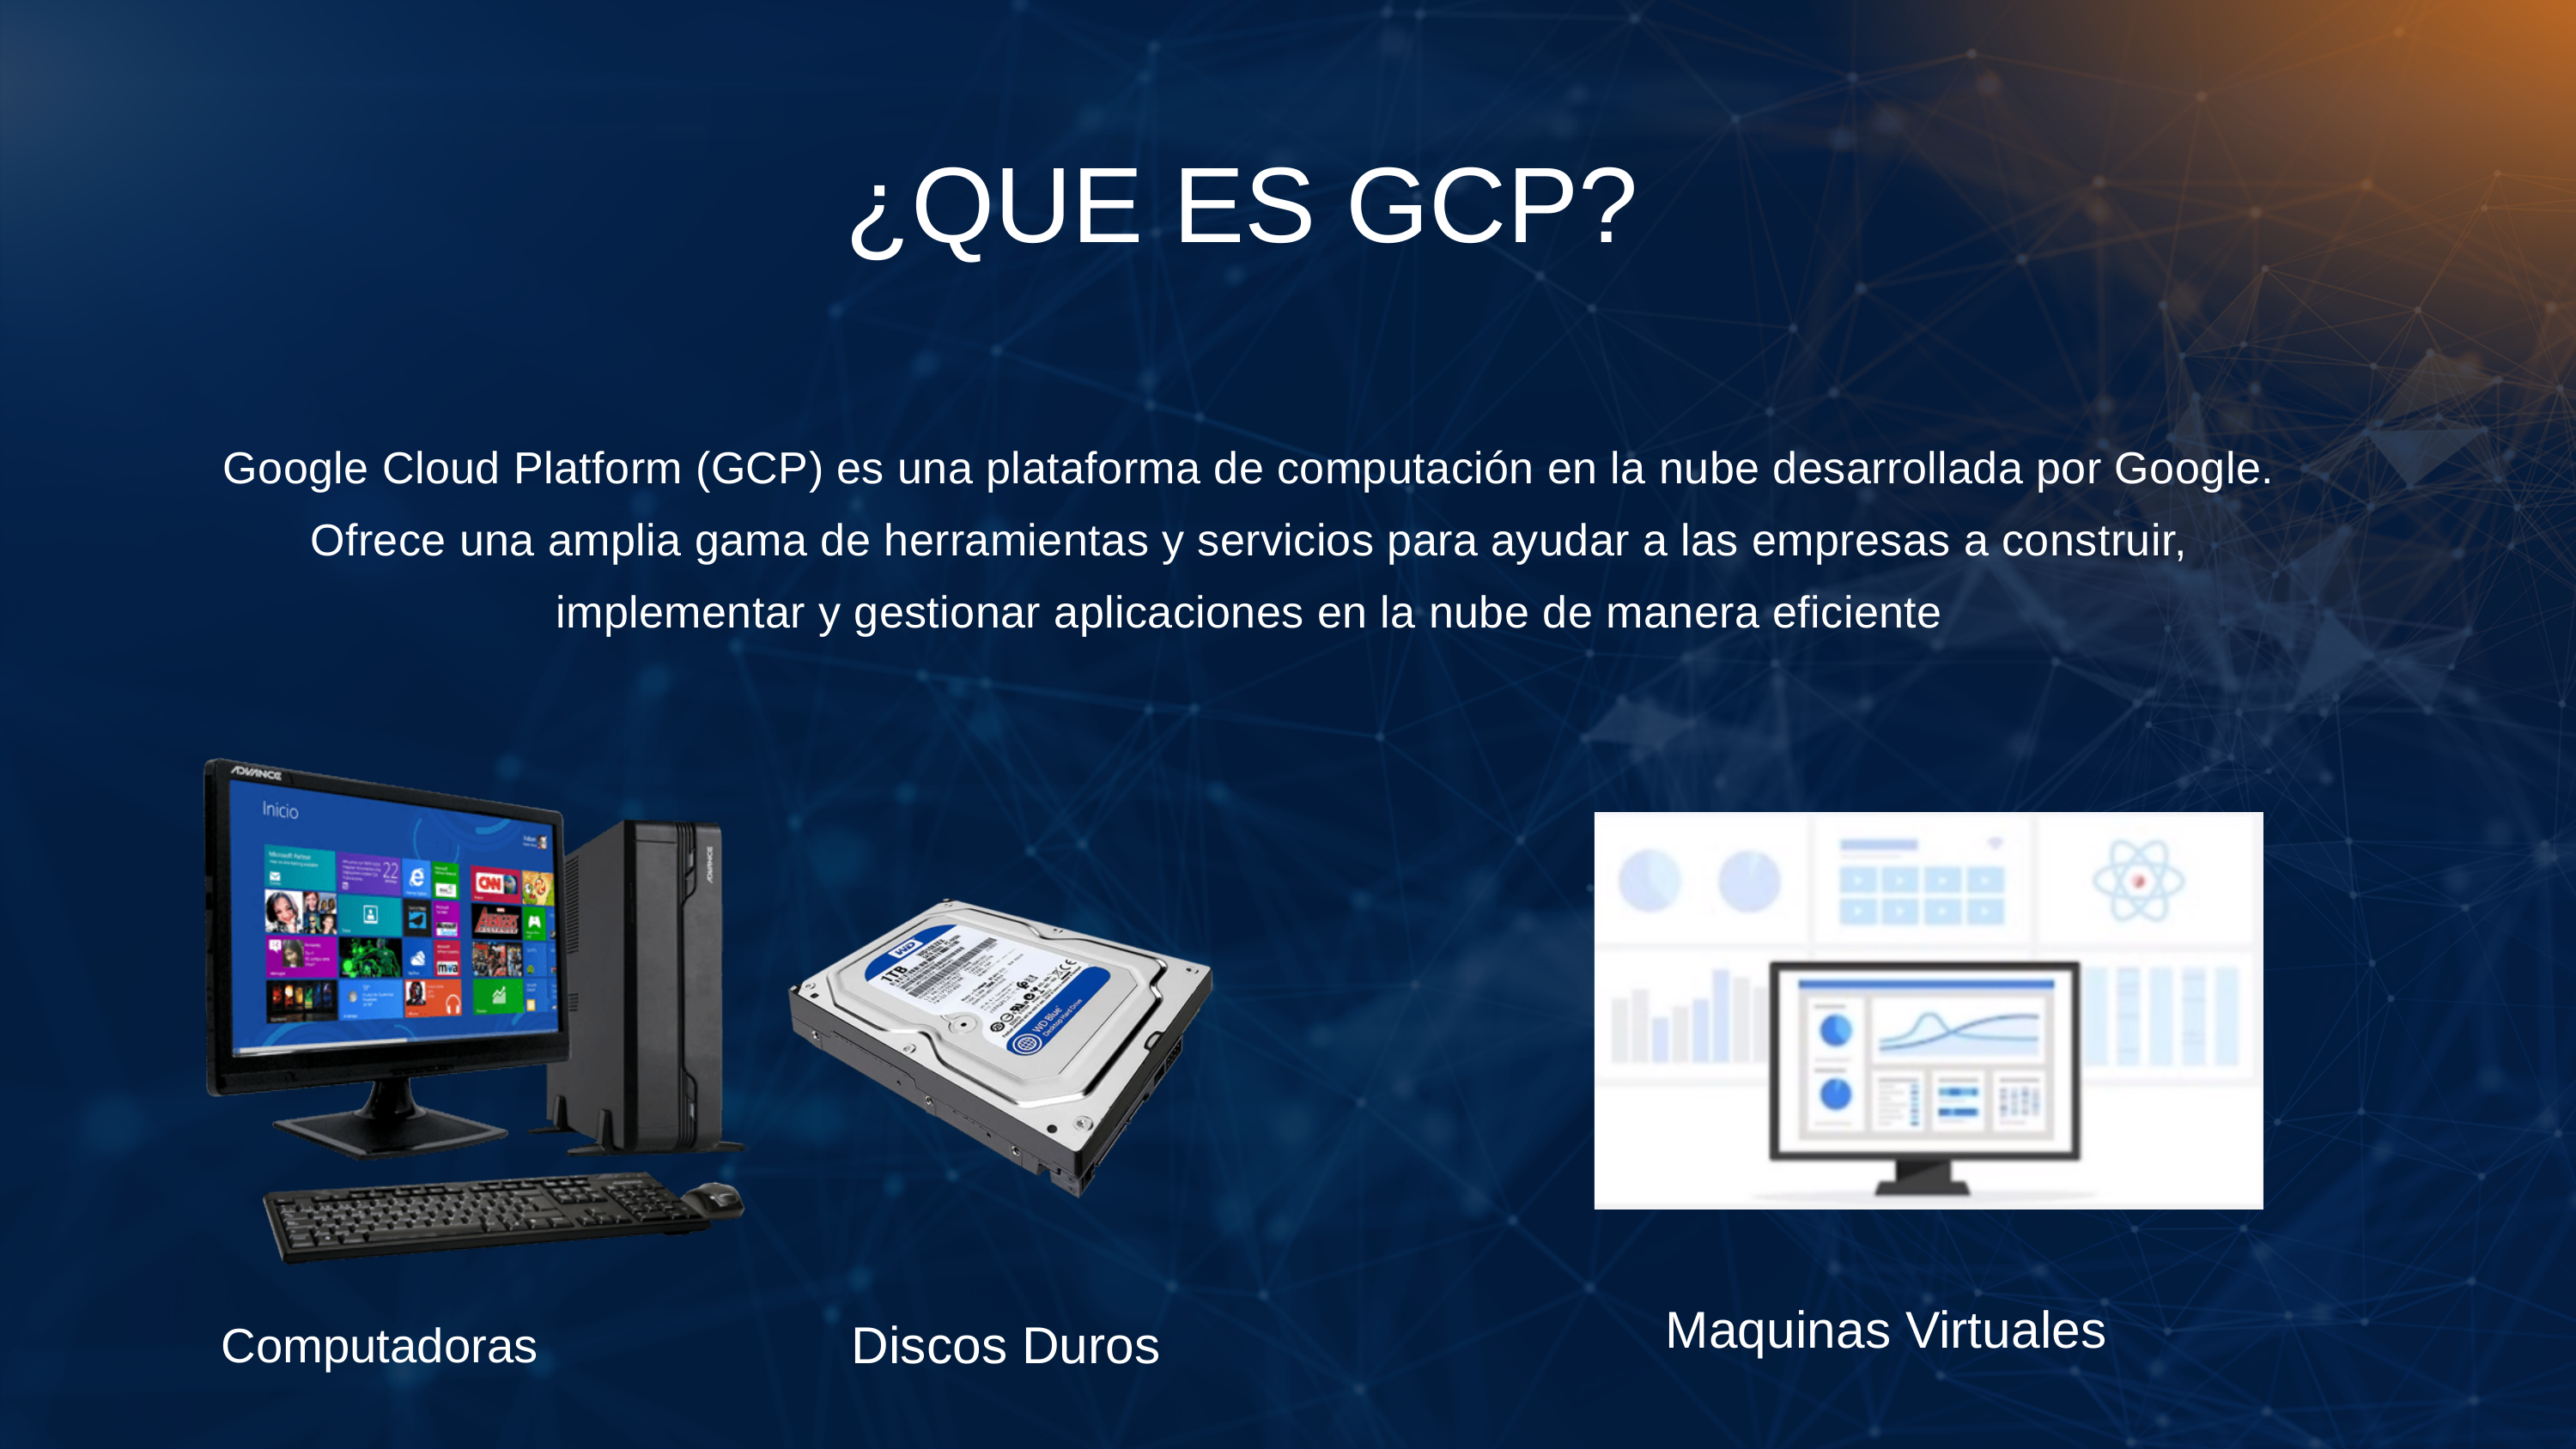

¿QUE ES GCP?
Google Cloud Platform (GCP) es una plataforma de computación en la nube desarrollada por Google. Ofrece una amplia gama de herramientas y servicios para ayudar a las empresas a construir, implementar y gestionar aplicaciones en la nube de manera eficiente

Maquinas Virtuales
Discos Duros
Computadoras